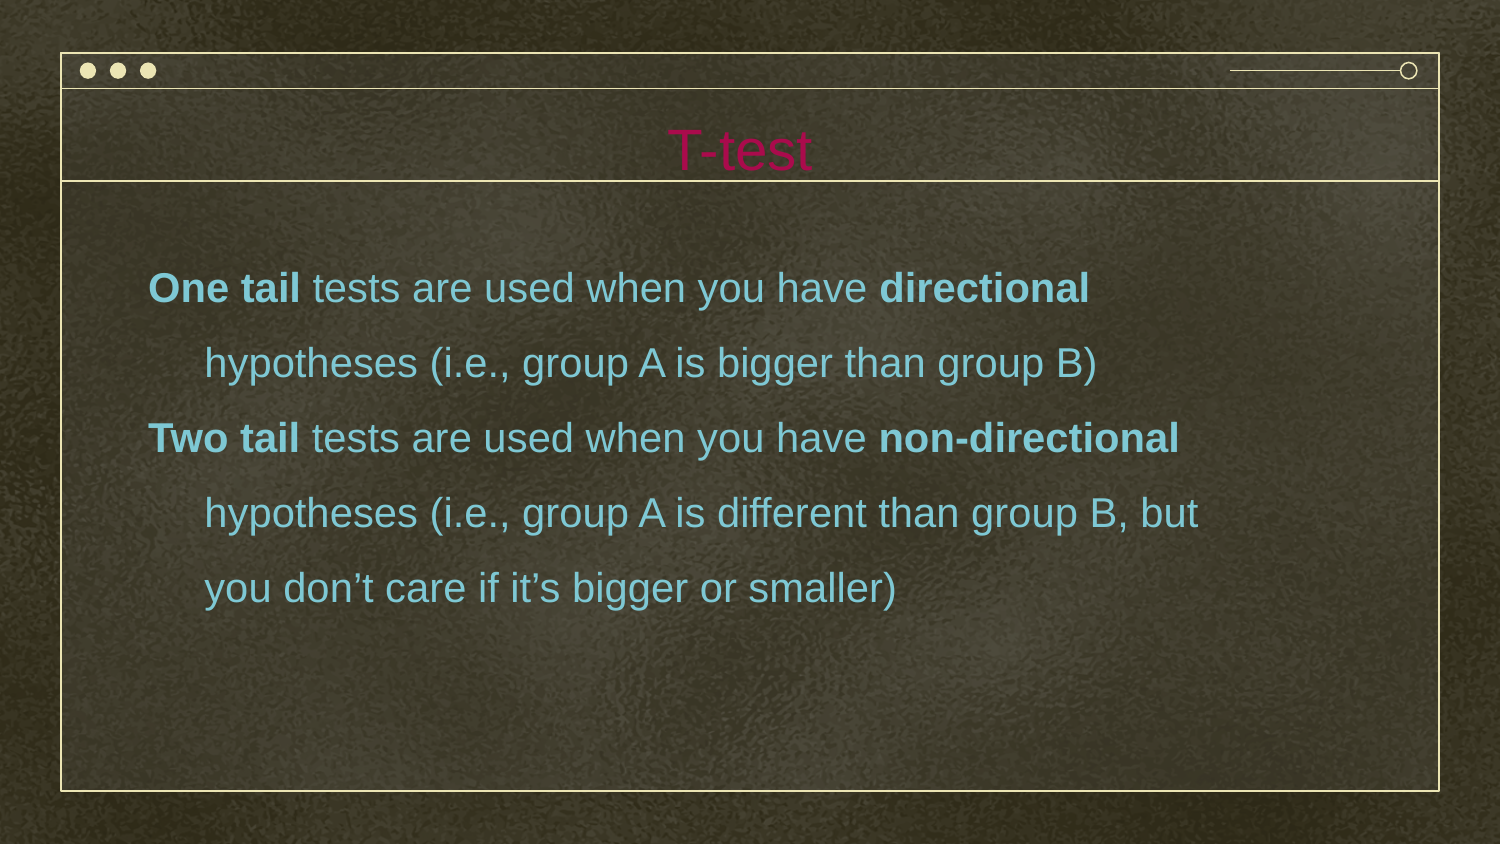

# T-test
One tail tests are used when you have directional hypotheses (i.e., group A is bigger than group B)
Two tail tests are used when you have non-directional hypotheses (i.e., group A is different than group B, but you don’t care if it’s bigger or smaller)